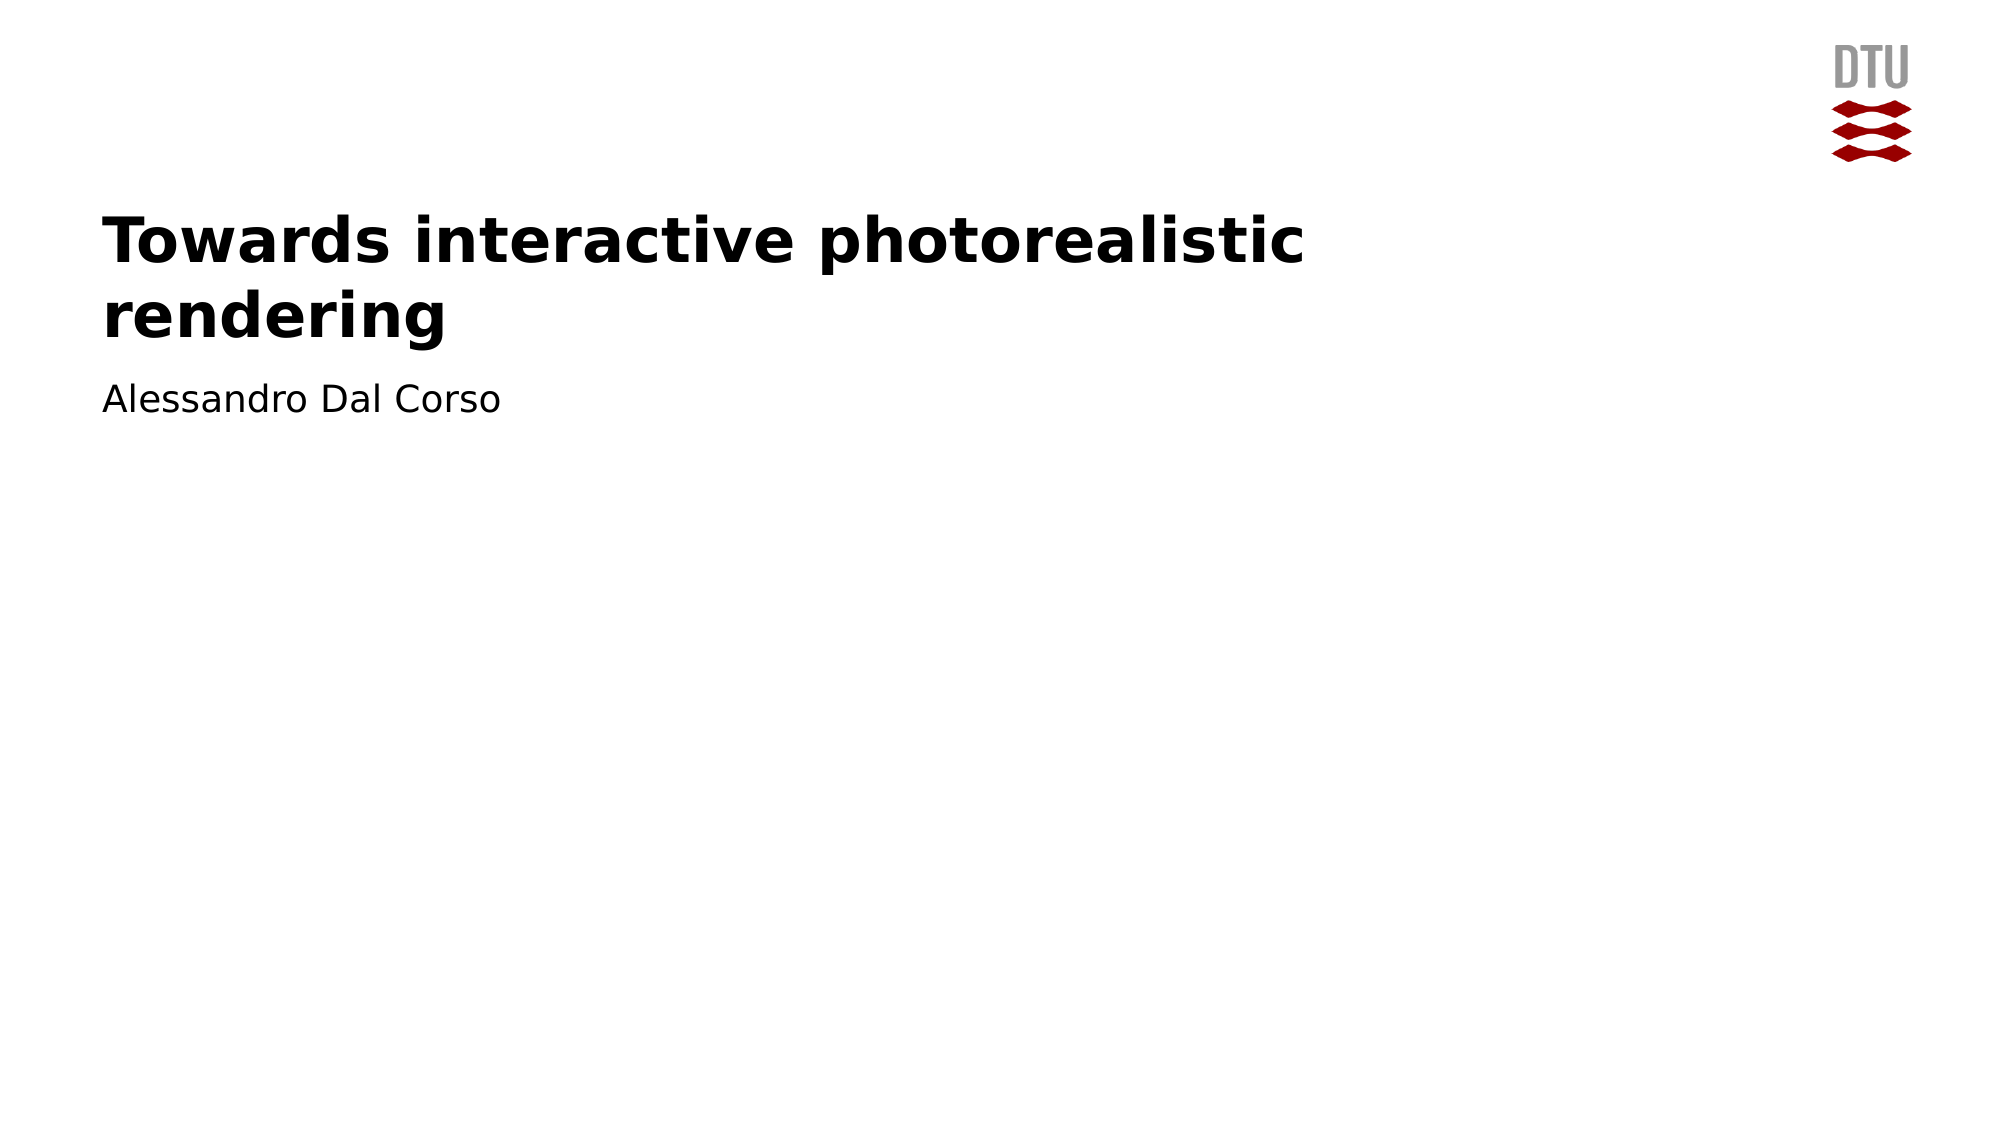

# Towards interactive photorealistic rendering
Alessandro Dal Corso